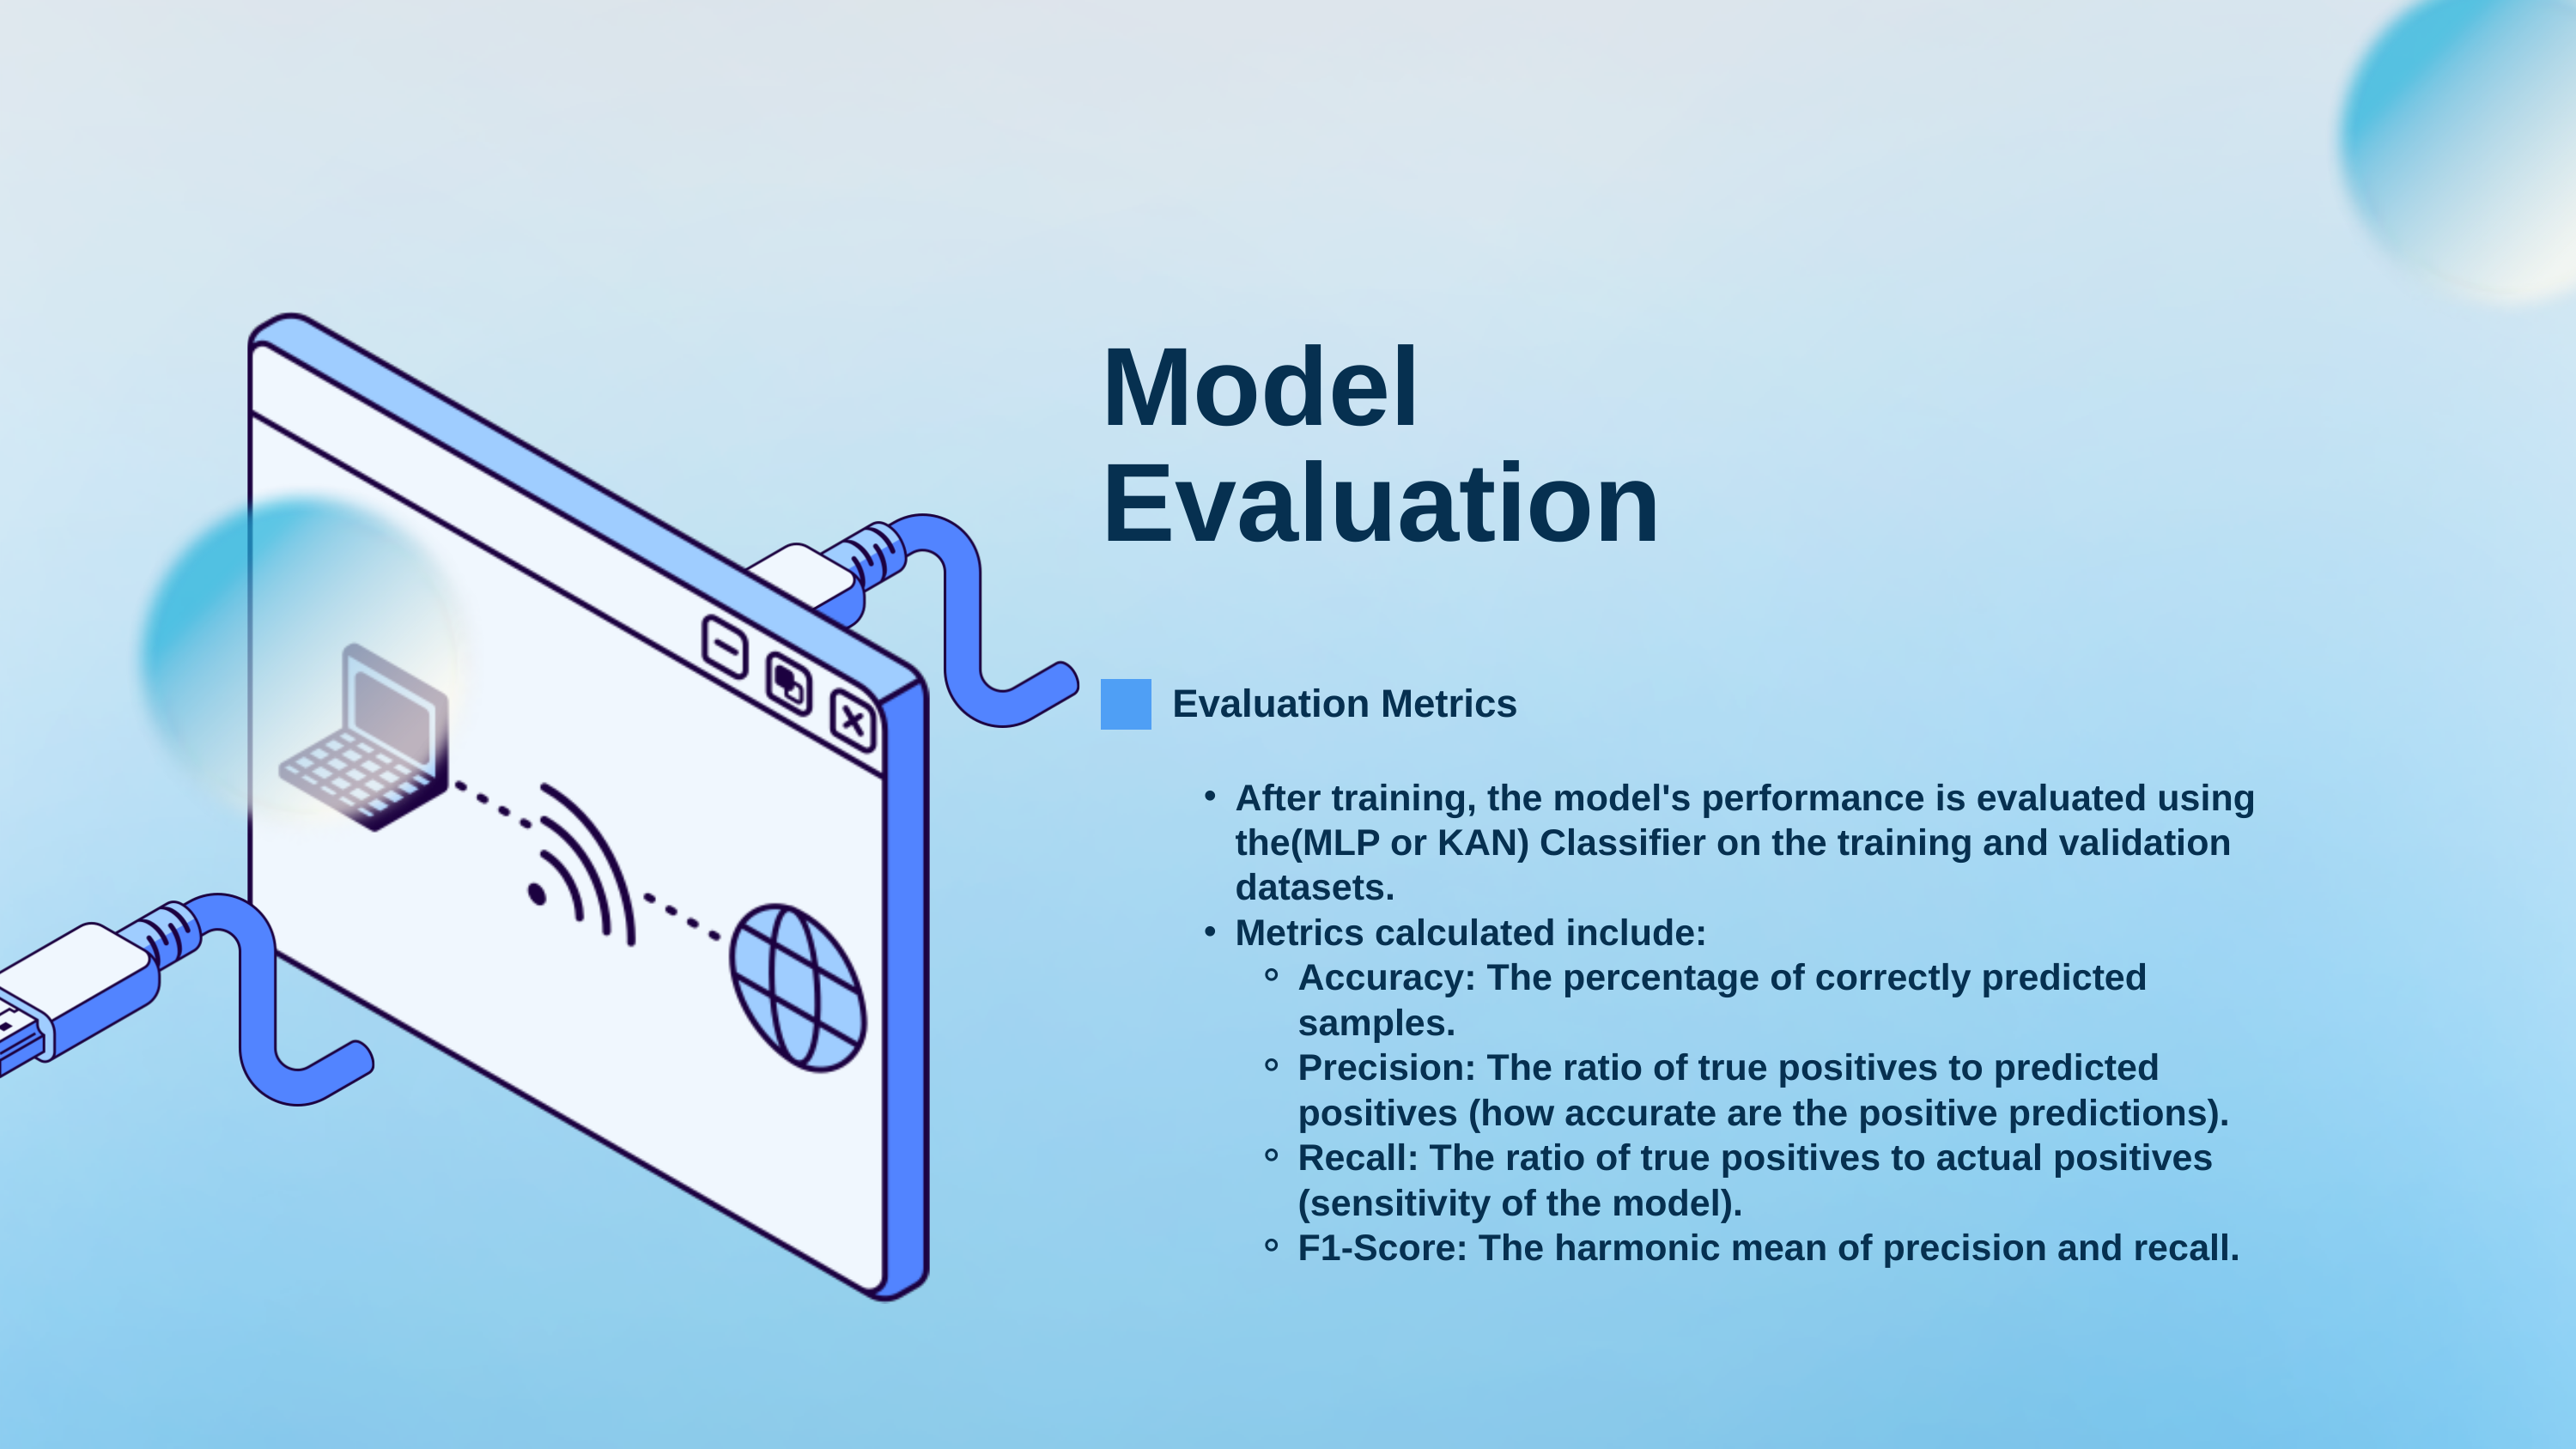

Model Evaluation

Evaluation Metrics

After training, the model's performance is evaluated using the(MLP or KAN) Classifier on the training and validation datasets.
Metrics calculated include:
Accuracy: The percentage of correctly predicted samples.
Precision: The ratio of true positives to predicted positives (how accurate are the positive predictions).
Recall: The ratio of true positives to actual positives (sensitivity of the model).
F1-Score: The harmonic mean of precision and recall.